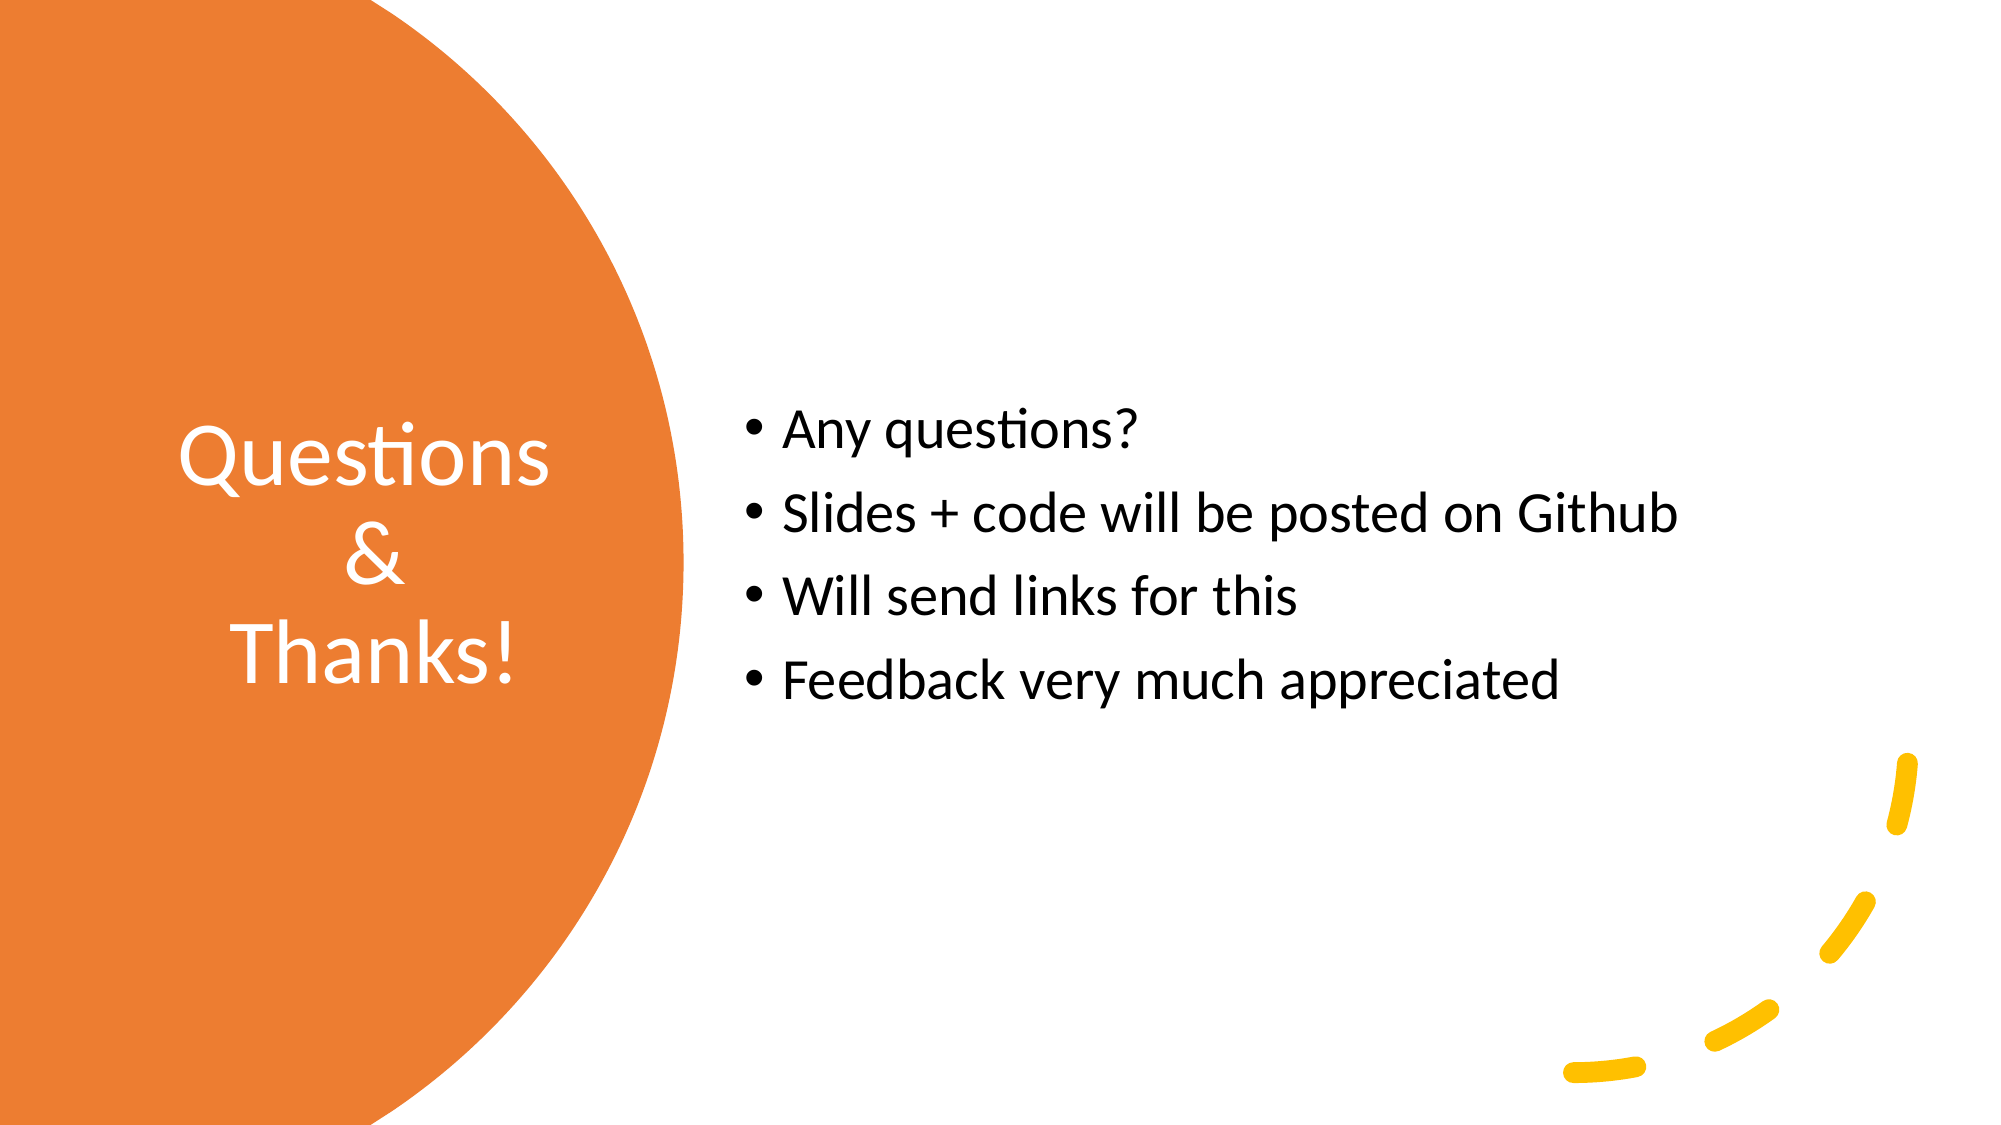

Any questions?
Slides + code will be posted on Github
Will send links for this
Feedback very much appreciated
# Questions & Thanks!